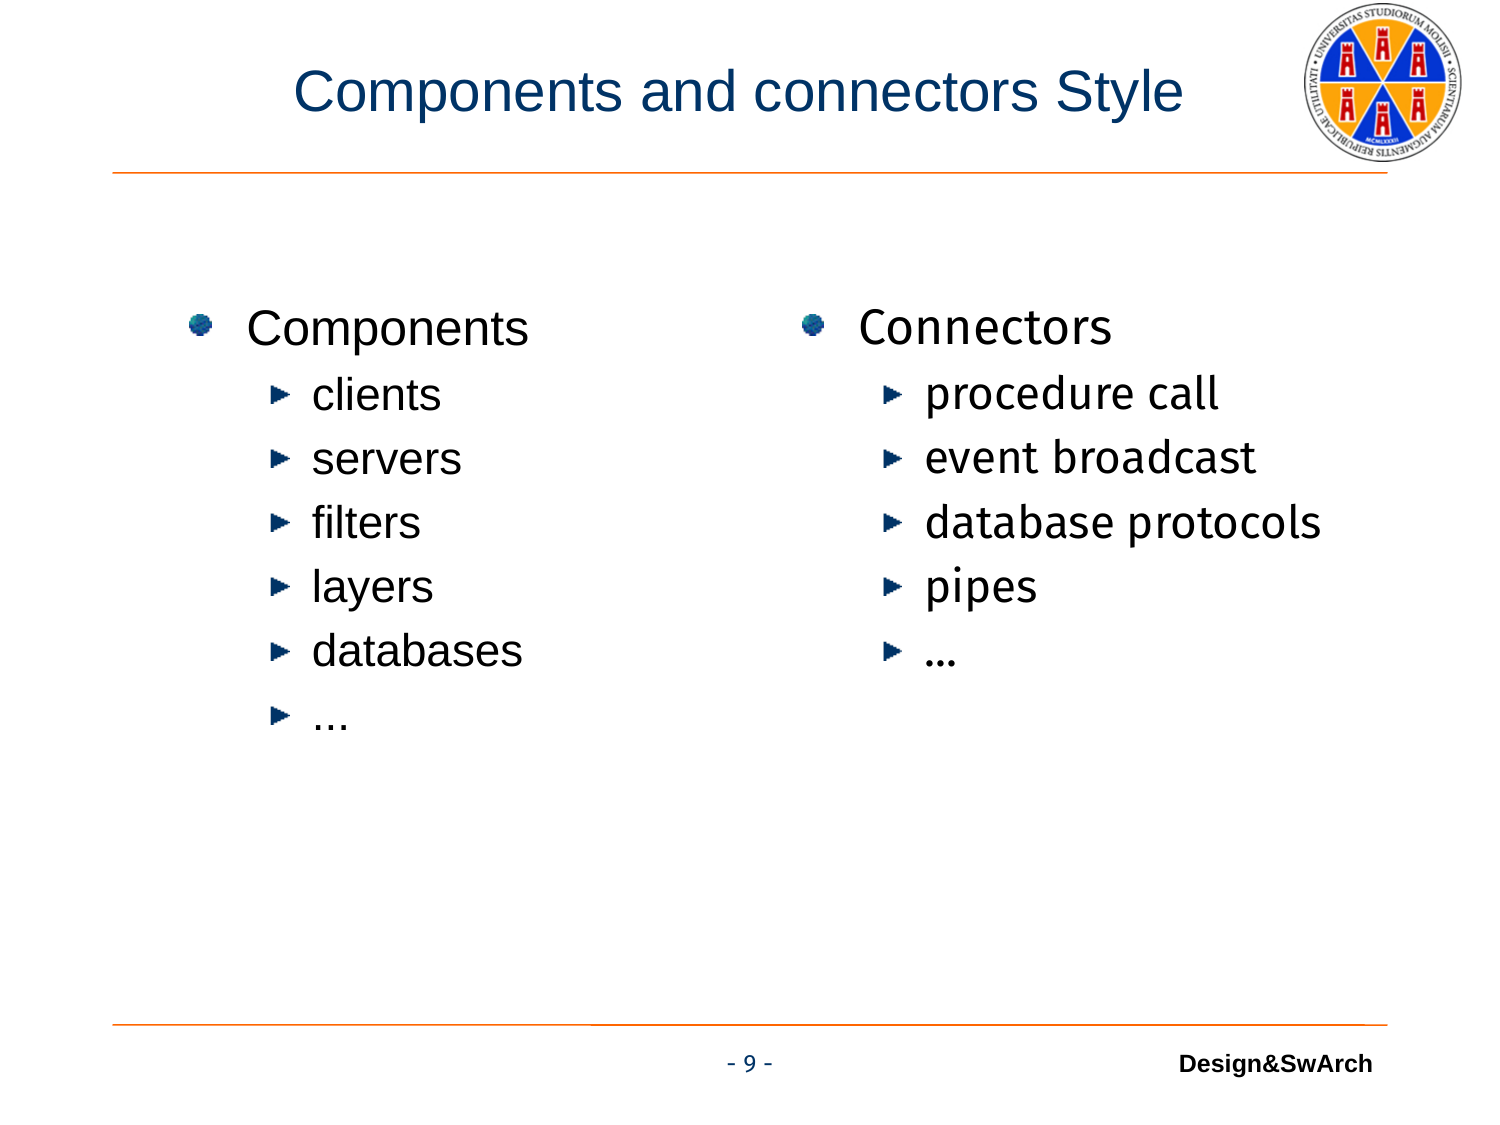

# Components and connectors Style
Components
clients
servers
filters
layers
databases
...
Connectors
procedure call
event broadcast
database protocols
pipes
...
- 9 -
Design&SwArch